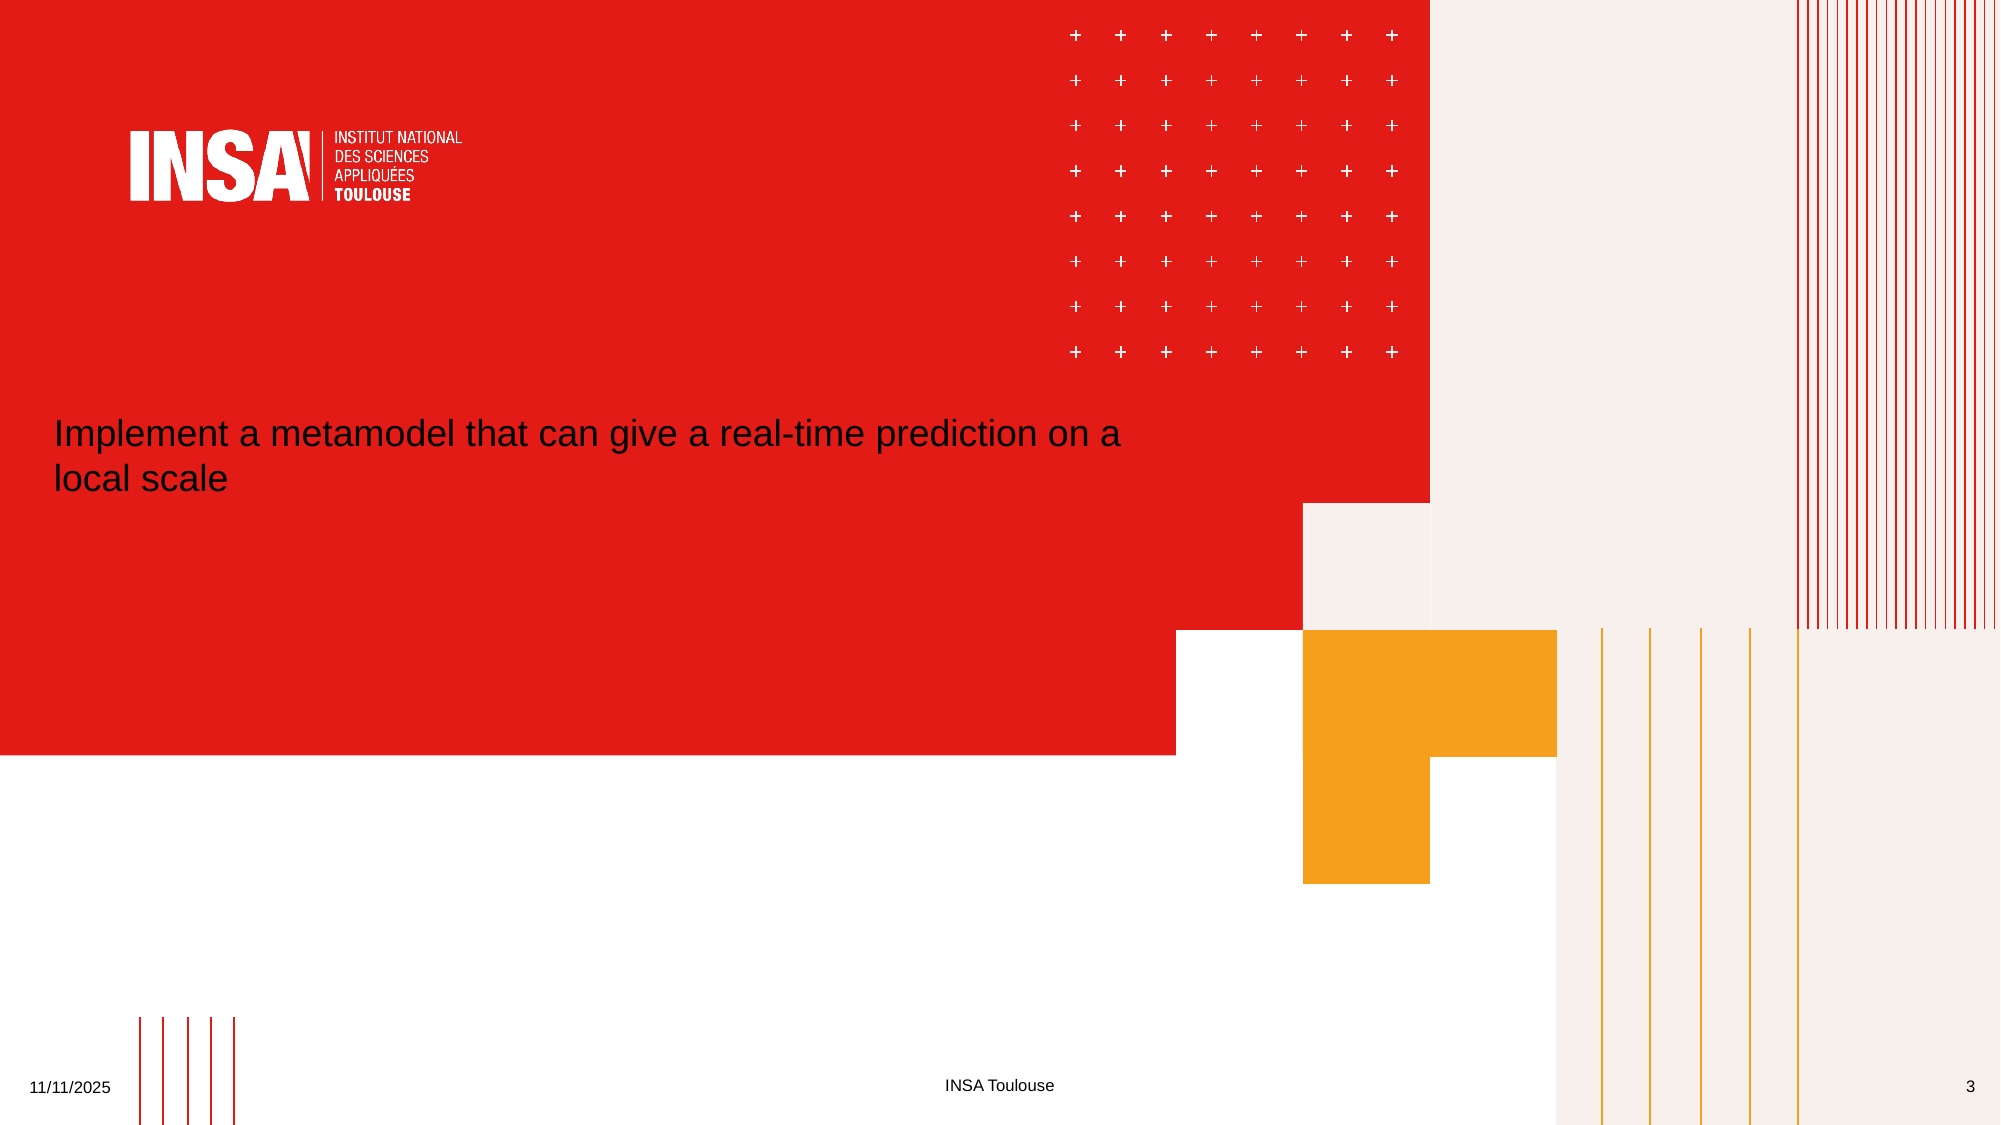

Implement a metamodel that can give a real-time prediction on a local scale
INSA Toulouse
3
11/11/2025